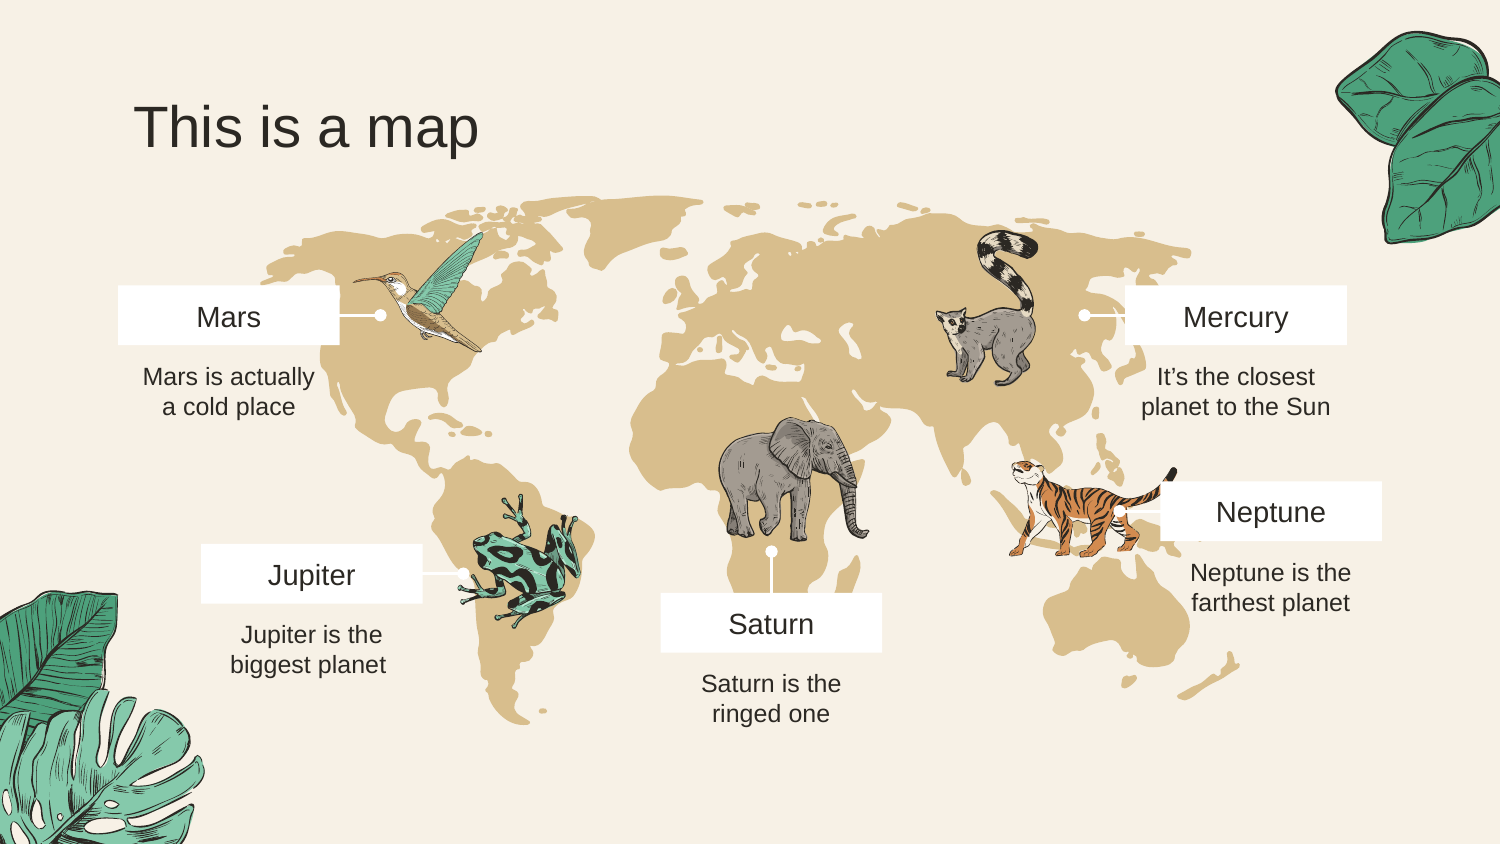

# This is a map

Mars
Mercury
Mars is actually a cold place
It’s the closest planet to the Sun

Neptune

Neptune is the farthest planet
Jupiter
Saturn
Jupiter is the biggest planet
Saturn is the ringed one